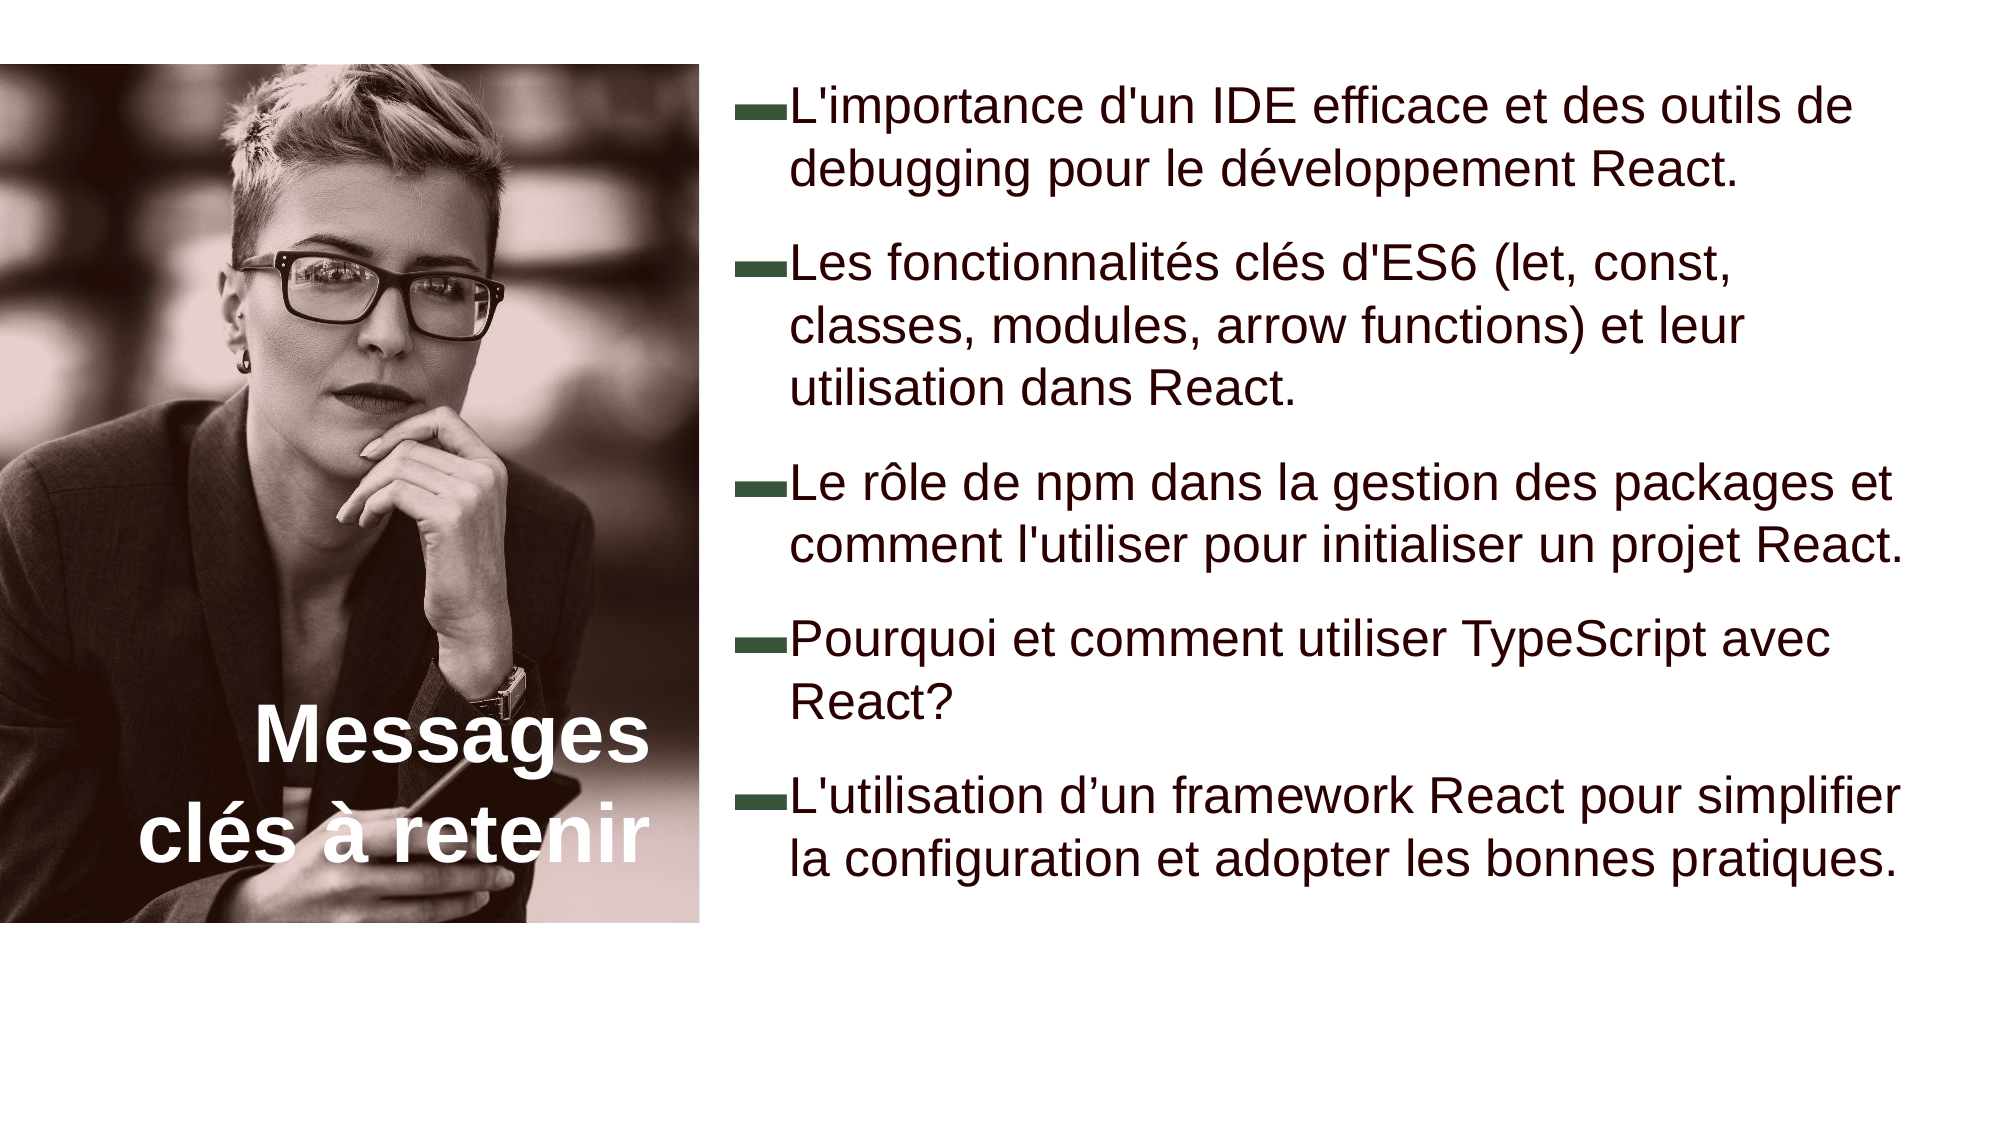

L'importance d'un IDE efficace et des outils de debugging pour le développement React.
Les fonctionnalités clés d'ES6 (let, const, classes, modules, arrow functions) et leur utilisation dans React.
Le rôle de npm dans la gestion des packages et comment l'utiliser pour initialiser un projet React.
Pourquoi et comment utiliser TypeScript avec React?
L'utilisation d’un framework React pour simplifier la configuration et adopter les bonnes pratiques.

# Messages clés à retenir